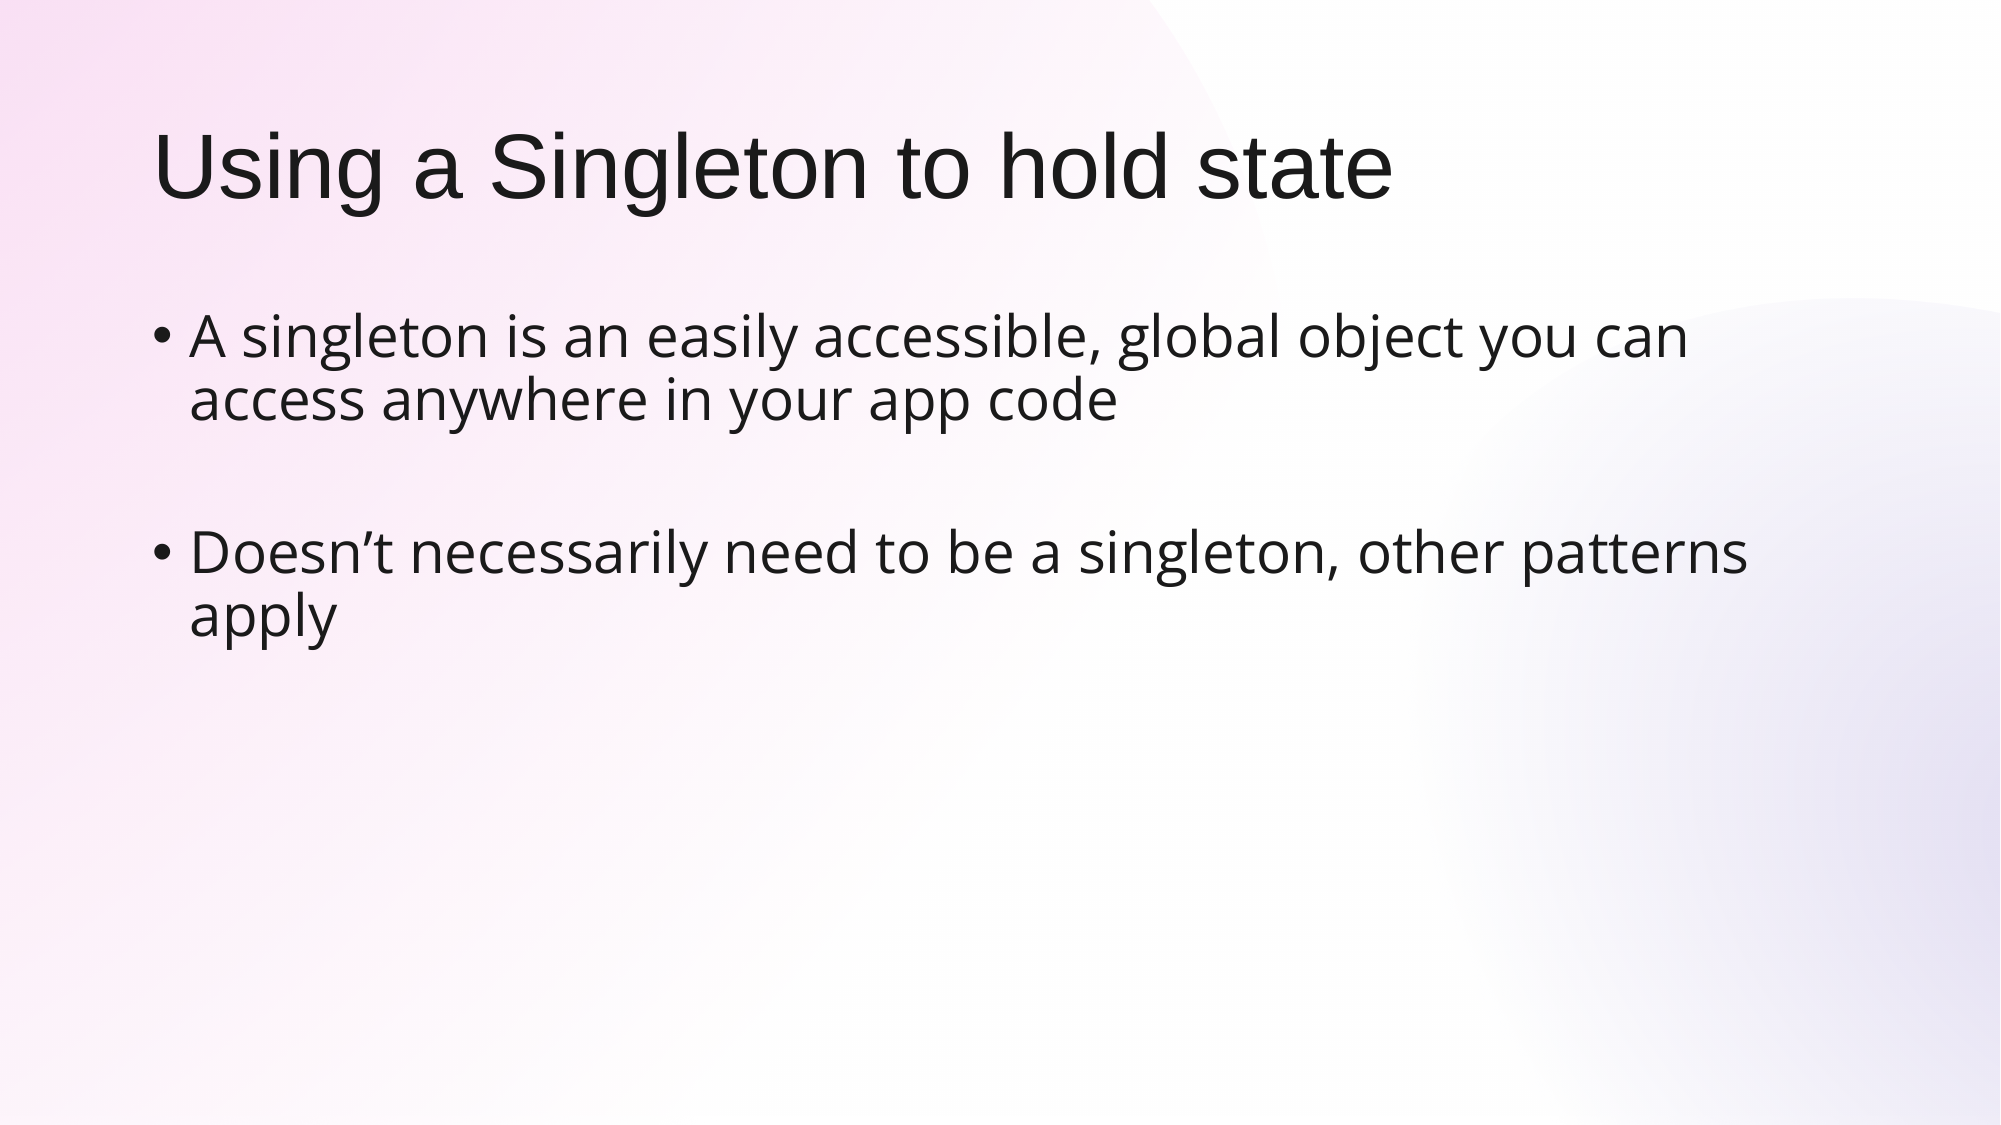

# Using a Singleton to hold state
A singleton is an easily accessible, global object you can access anywhere in your app code
Doesn’t necessarily need to be a singleton, other patterns apply